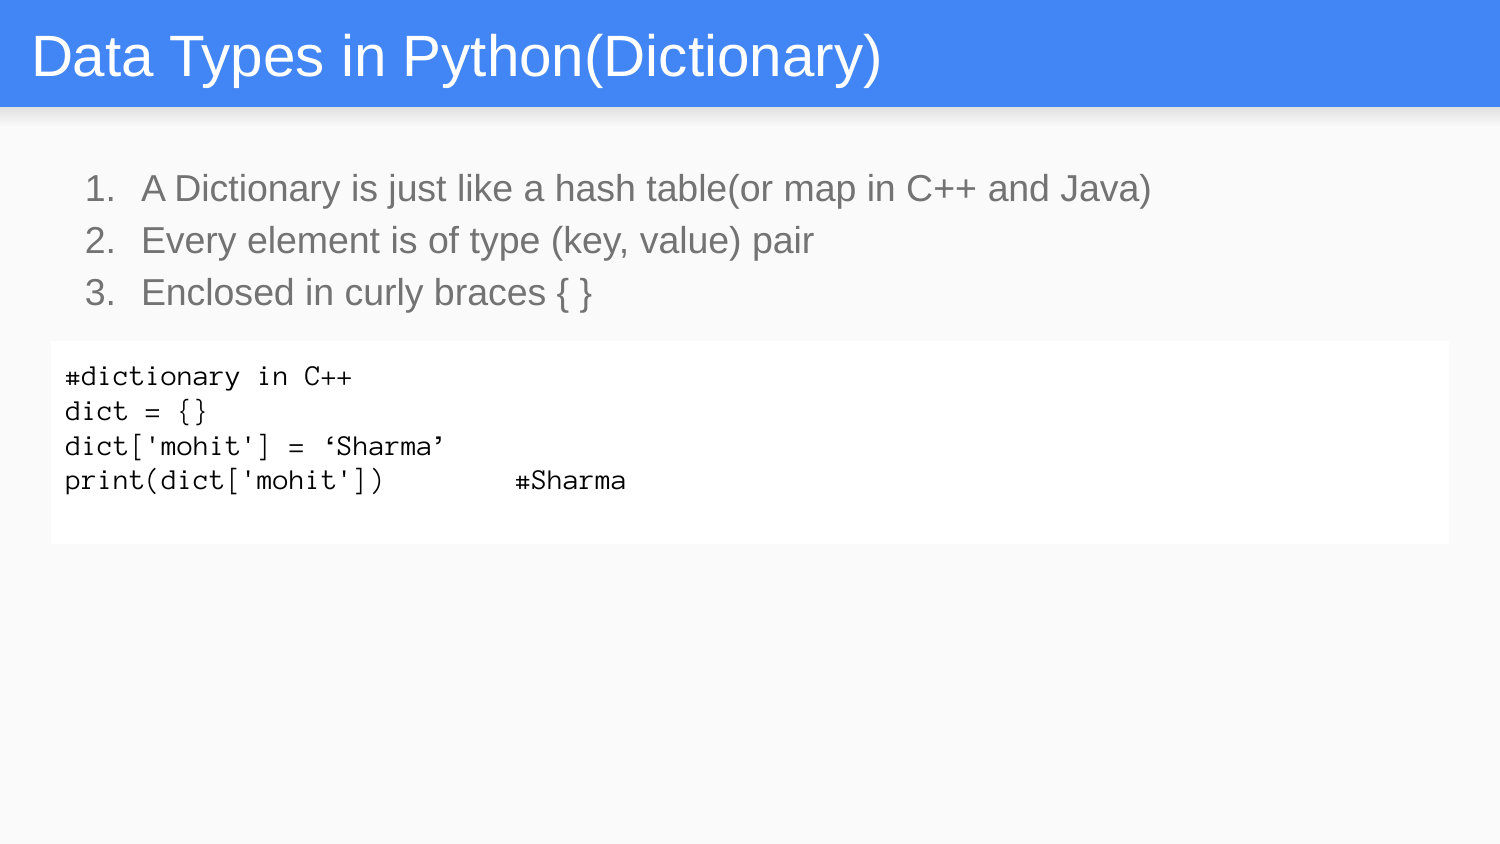

# Data Types in Python(Dictionary)
A Dictionary is just like a hash table(or map in C++ and Java)
Every element is of type (key, value) pair
Enclosed in curly braces { }
#dictionary in C++
dict = {}
dict['mohit'] = ‘Sharma’
print(dict['mohit'])	#Sharma